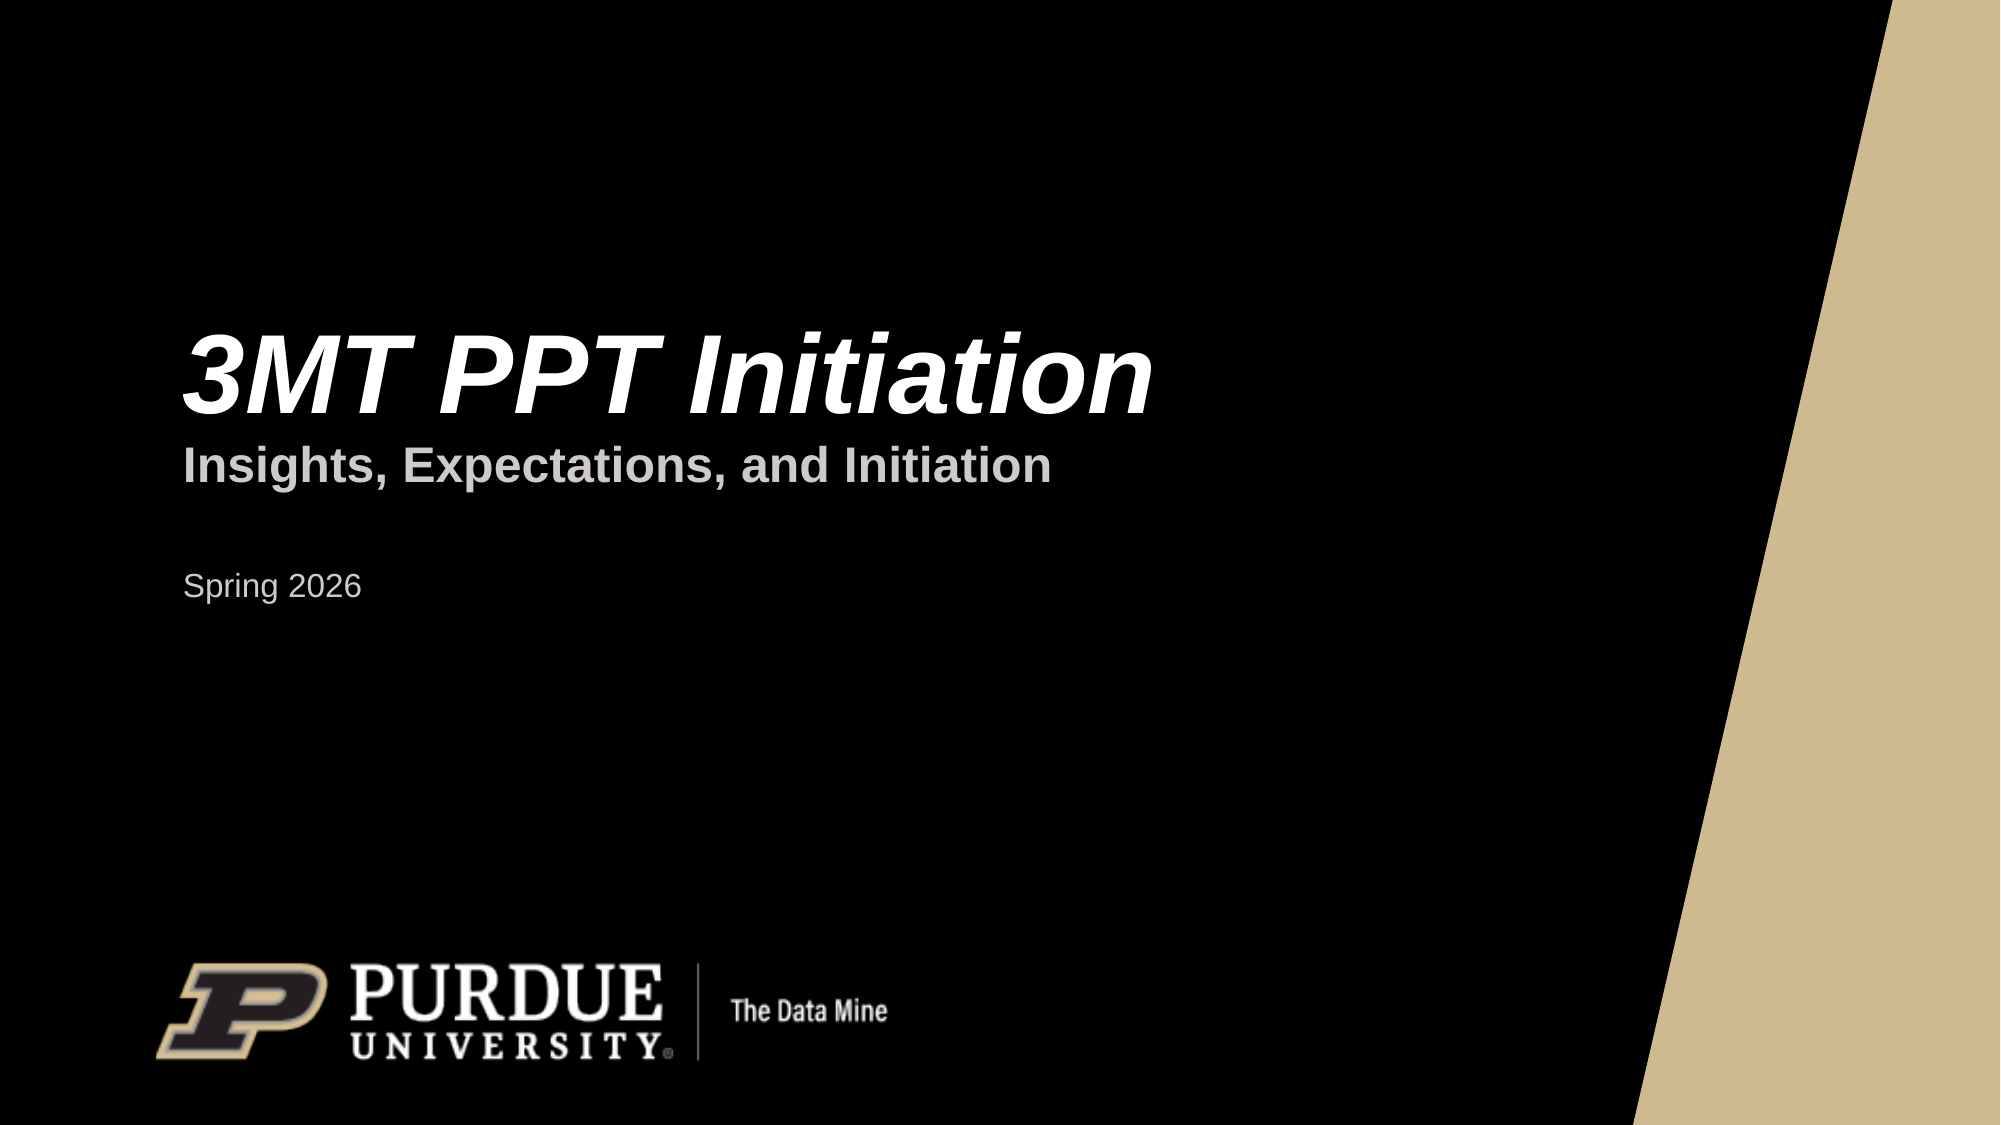

# 3MT PPT Initiation
Insights, Expectations, and Initiation
Spring 2026